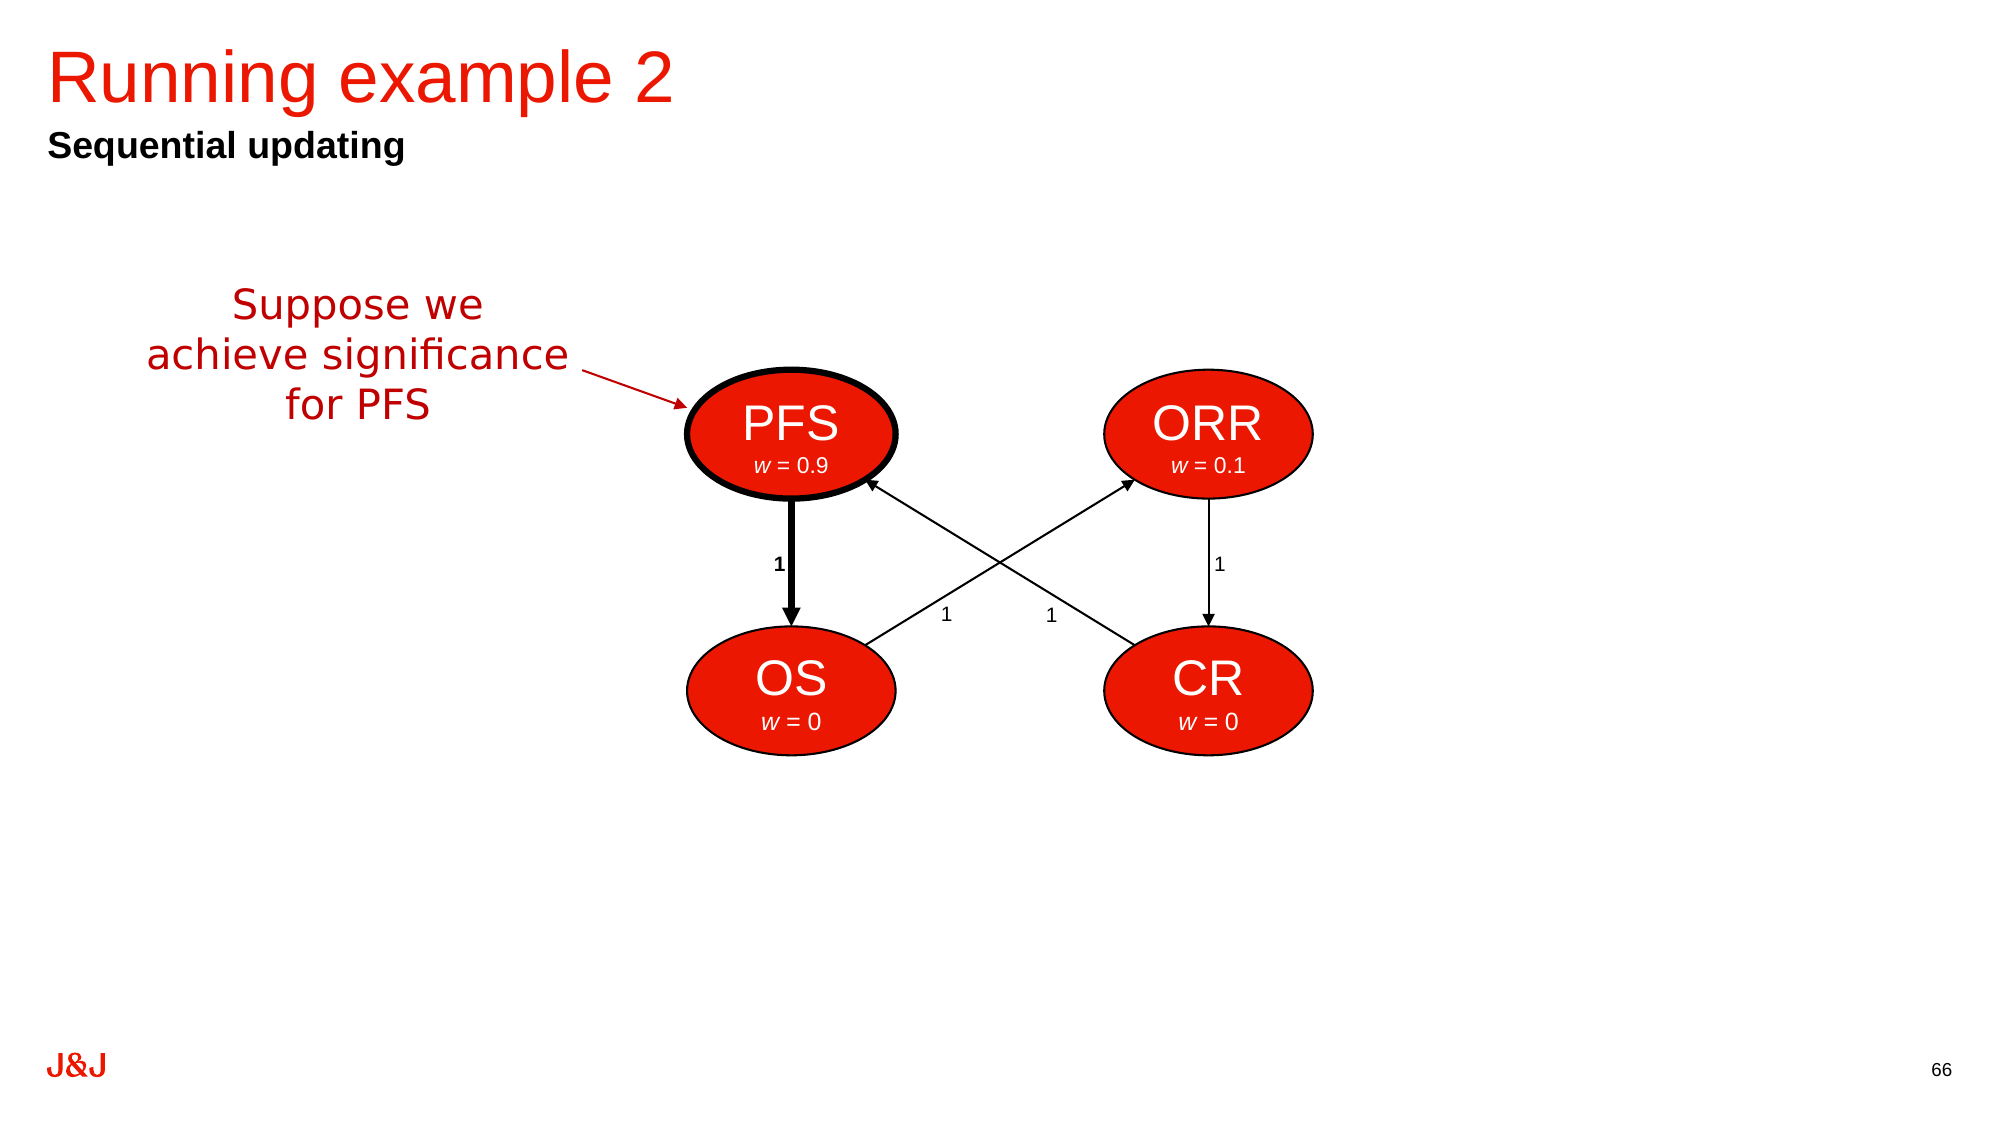

# Running example 2
Sequential updating
Suppose we achieve significance for PFS
PFS
w = 0.9
ORR
w = 0.1
1
1
1
1
OS
w = 0
CR
w = 0
66